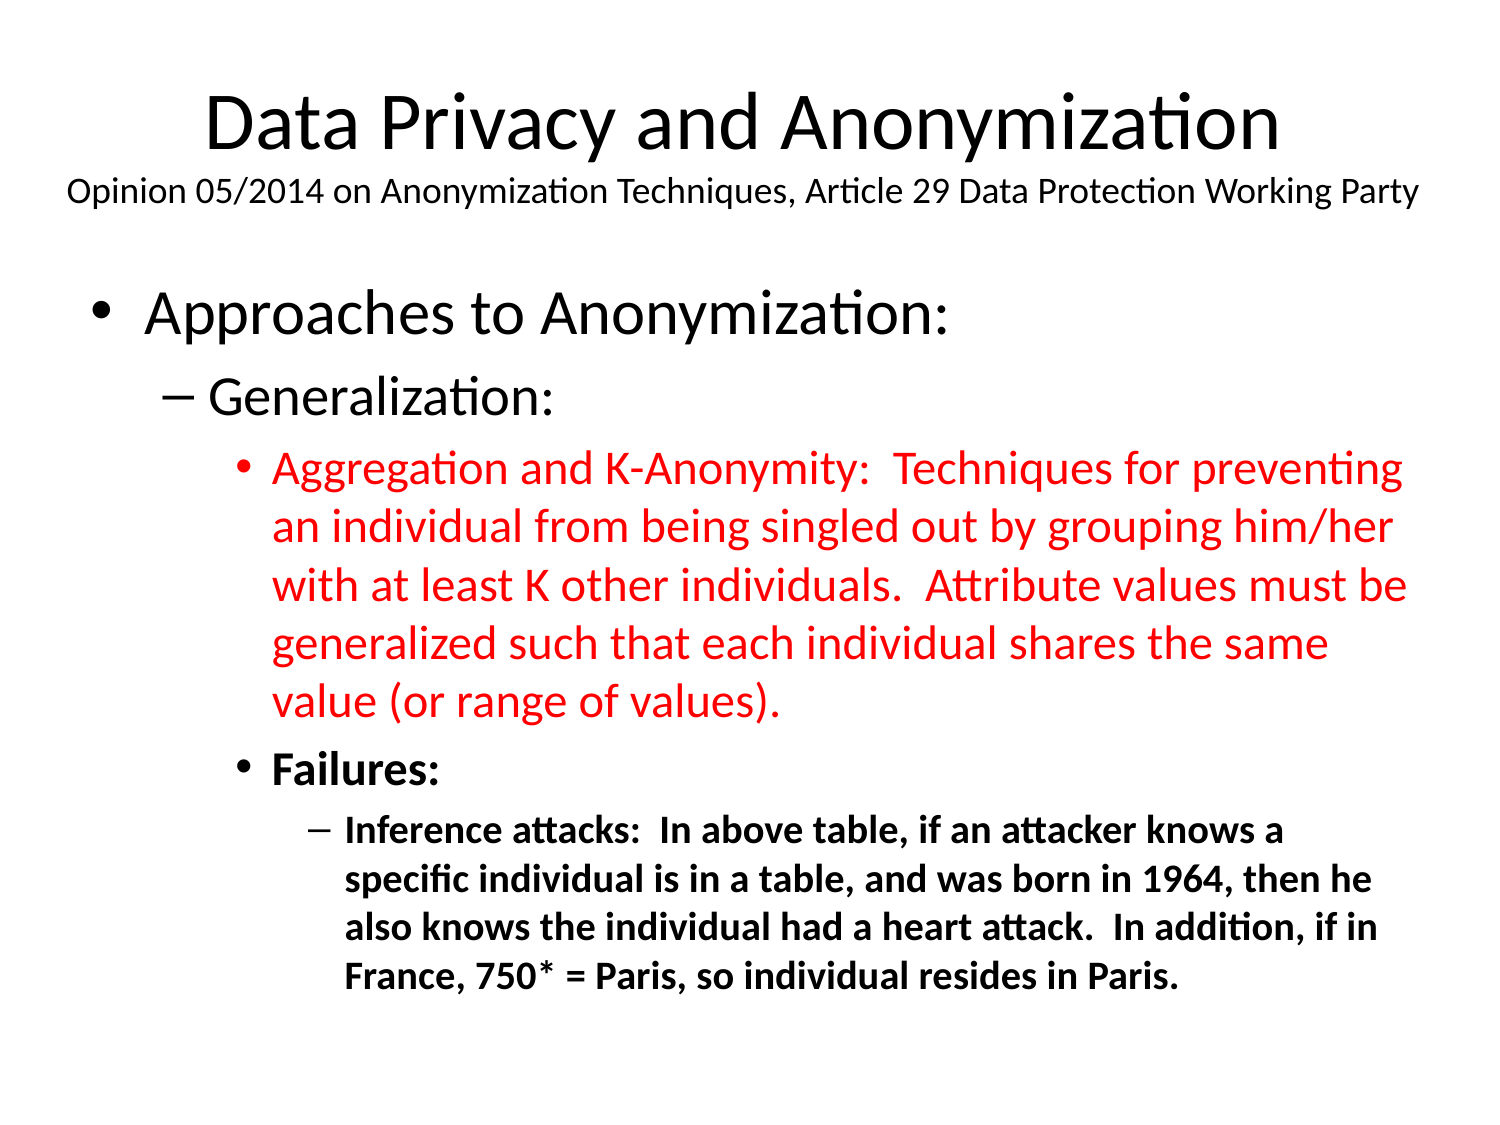

# Data Privacy and Anonymization Opinion 05/2014 on Anonymization Techniques, Article 29 Data Protection Working Party
Approaches to Anonymization:
Generalization:
Aggregation and K-Anonymity:  Techniques for preventing an individual from being singled out by grouping him/her with at least K other individuals.  Attribute values must be generalized such that each individual shares the same value (or range of values).
Failures:
Inference attacks:  In above table, if an attacker knows a specific individual is in a table, and was born in 1964, then he also knows the individual had a heart attack.  In addition, if in France, 750* = Paris, so individual resides in Paris.